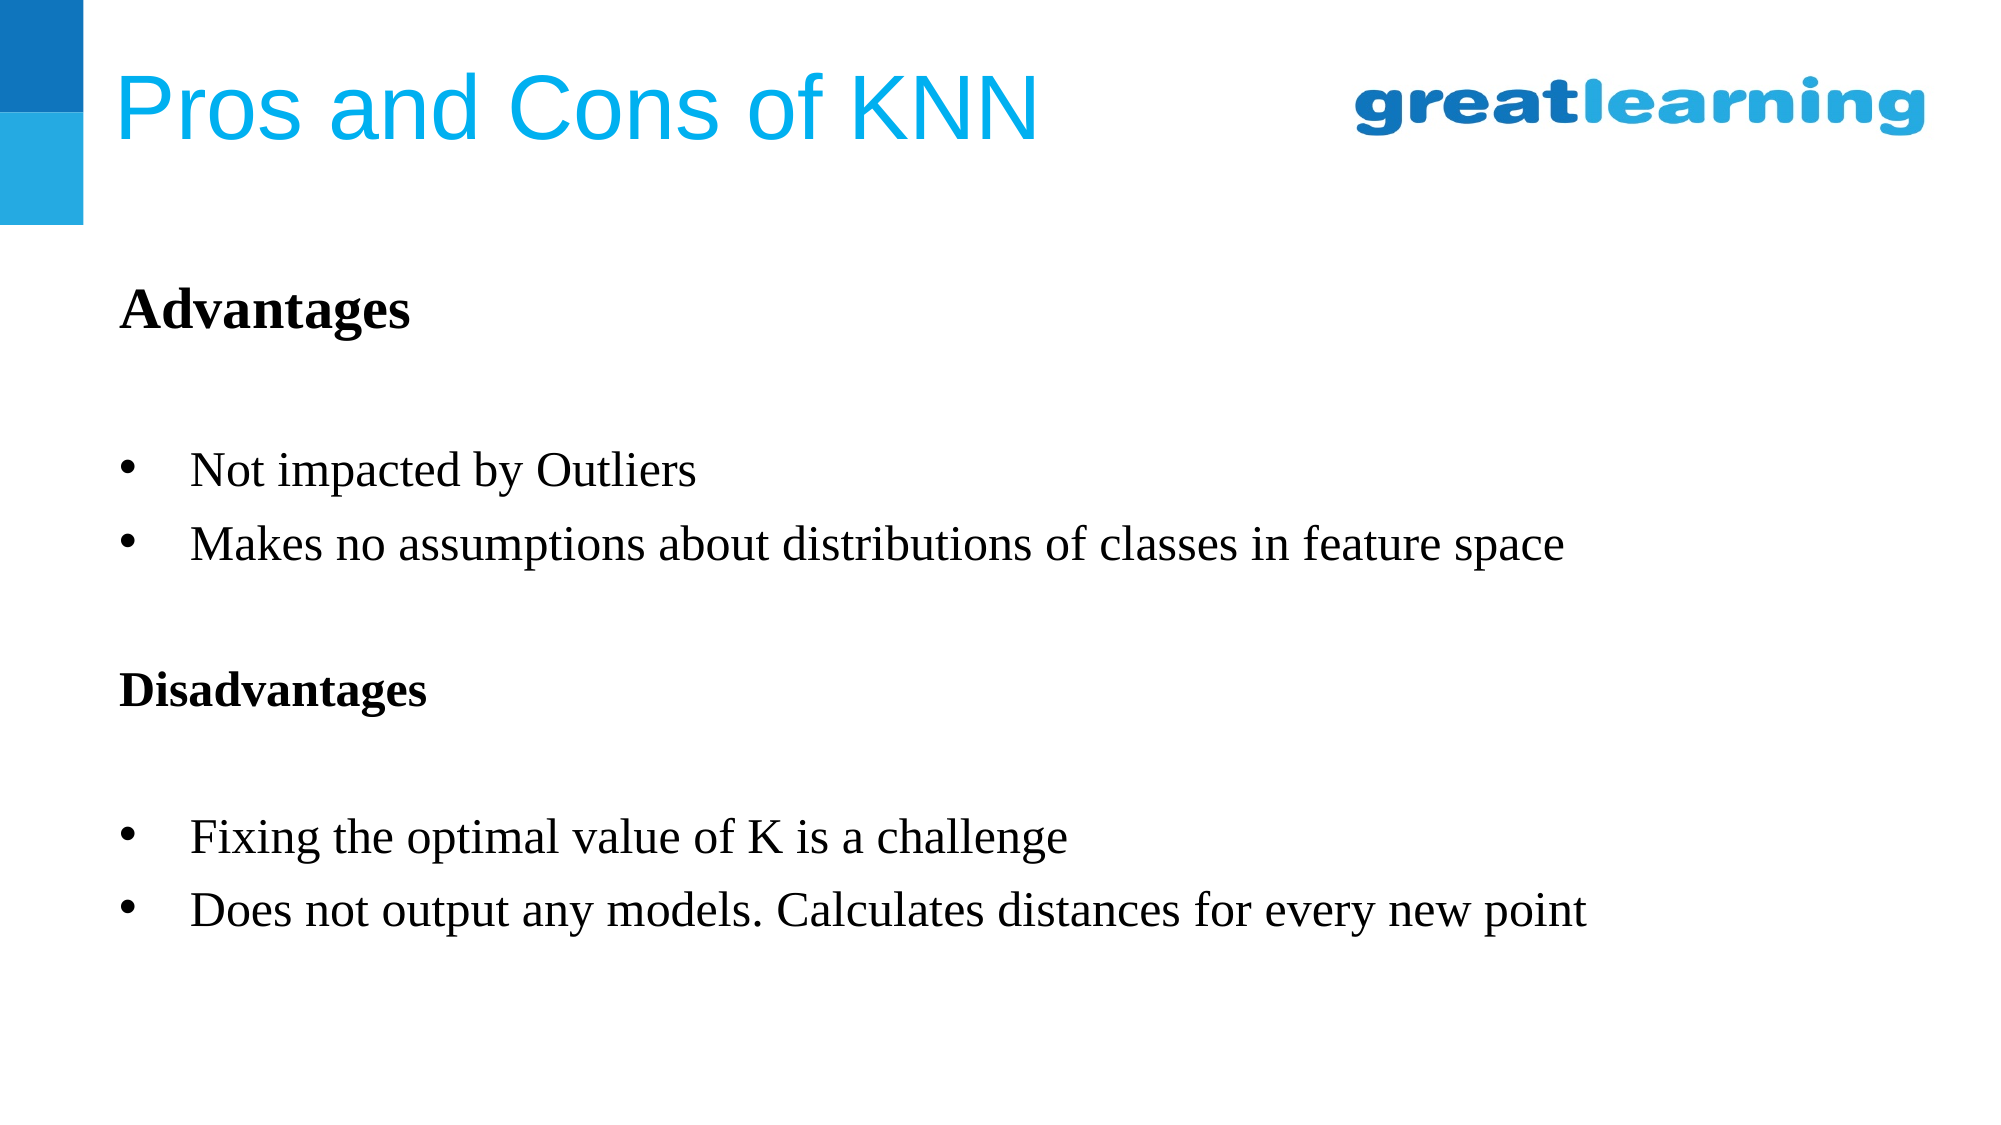

# Pros and Cons of KNN
Advantages

Not impacted by Outliers
Makes no assumptions about distributions of classes in feature space

Disadvantages

Fixing the optimal value of K is a challenge
Does not output any models. Calculates distances for every new point